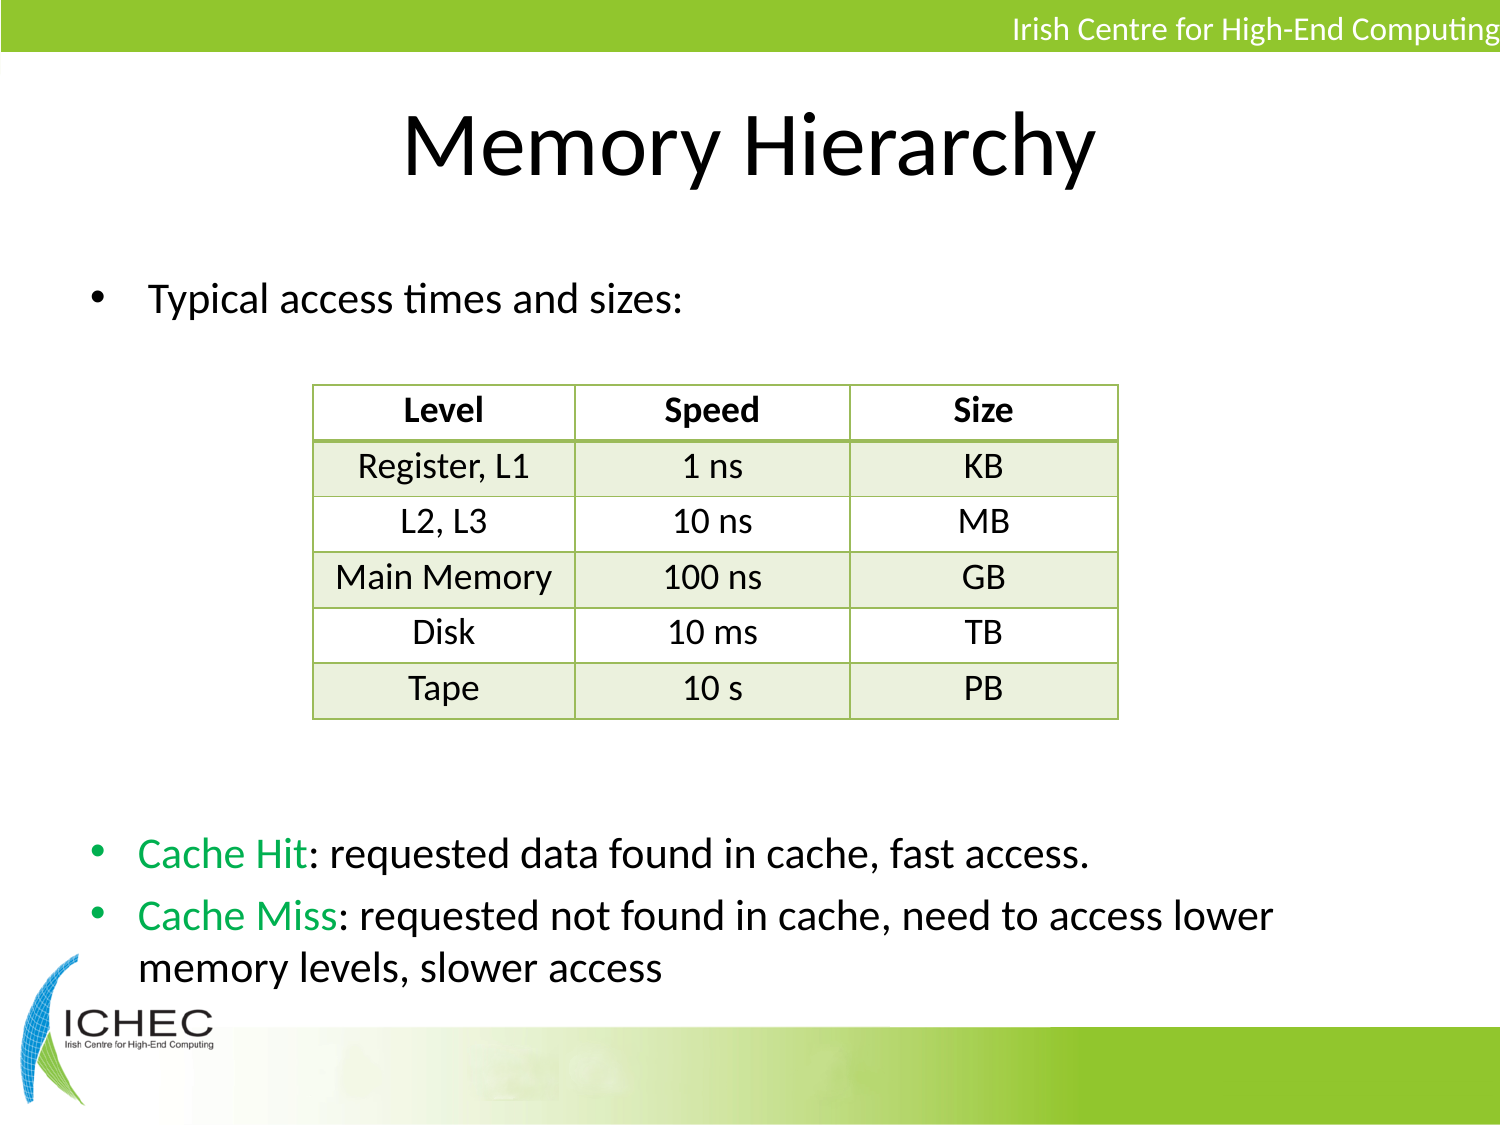

# Memory Hierarchy
 Typical access times and sizes:

Cache Hit: requested data found in cache, fast access.
Cache Miss: requested not found in cache, need to access lower memory levels, slower access

| Level | Speed | Size |
| --- | --- | --- |
| Register, L1 | 1 ns | KB |
| L2, L3 | 10 ns | MB |
| Main Memory | 100 ns | GB |
| Disk | 10 ms | TB |
| Tape | 10 s | PB |